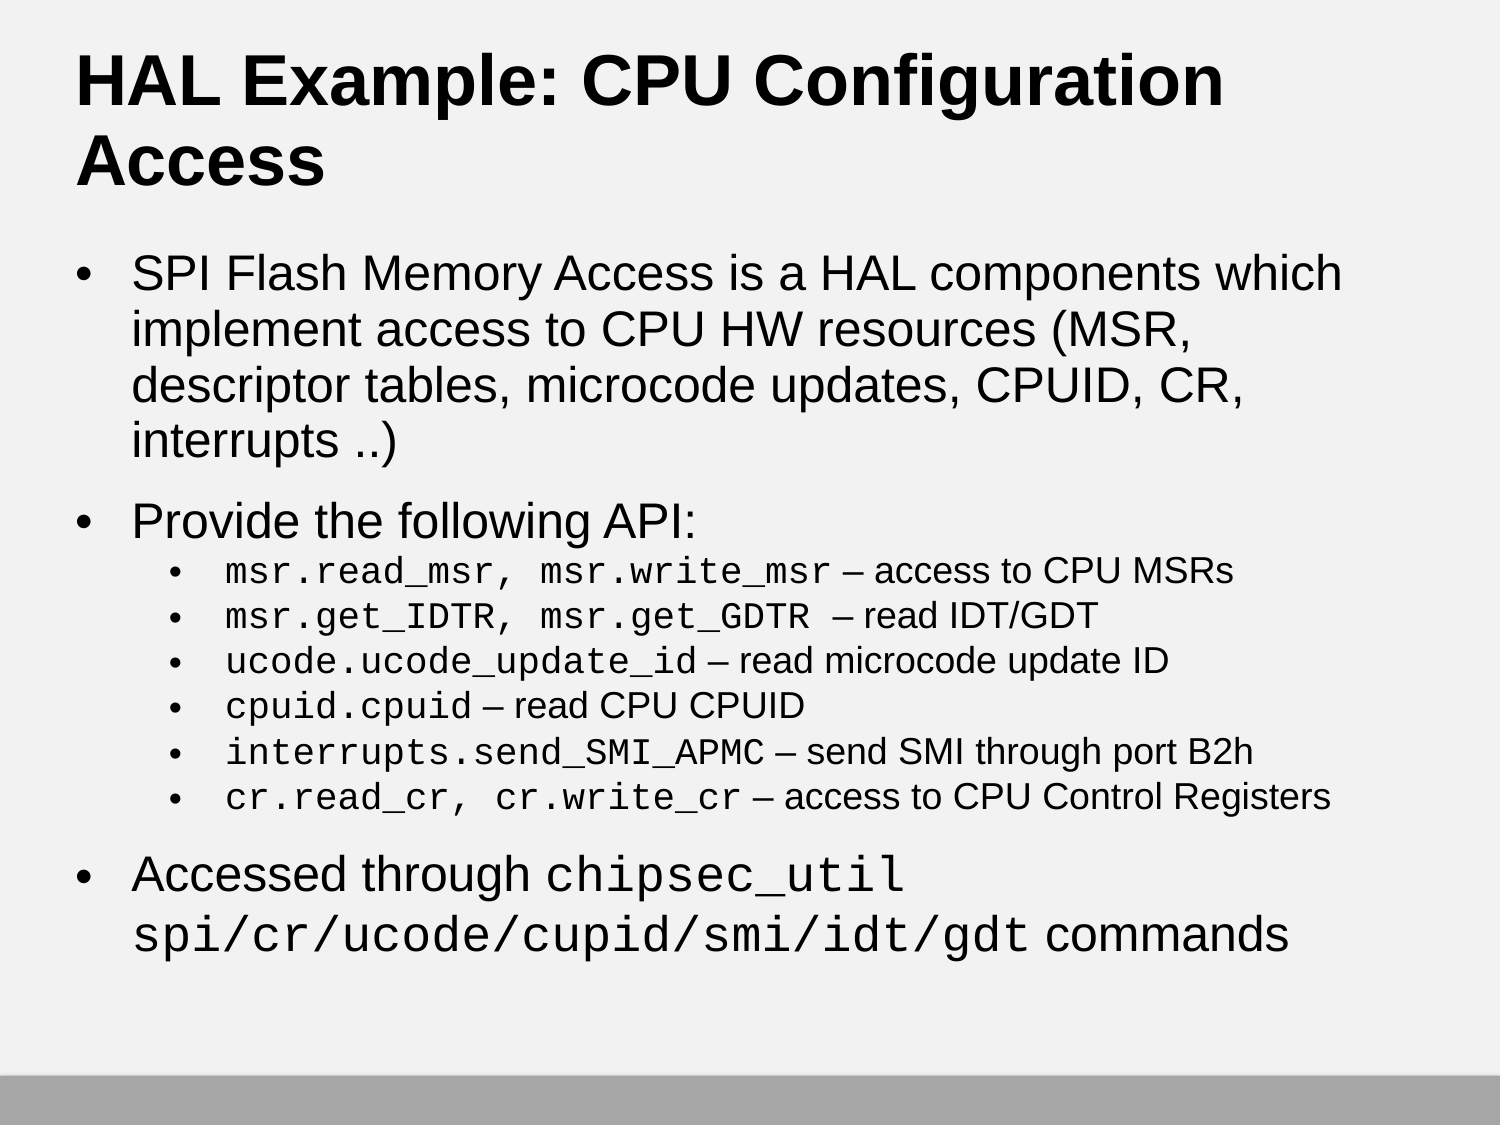

# HAL Example: CPU Configuration Access
SPI Flash Memory Access is a HAL components which implement access to CPU HW resources (MSR, descriptor tables, microcode updates, CPUID, CR, interrupts ..)
Provide the following API:
msr.read_msr, msr.write_msr – access to CPU MSRs
msr.get_IDTR, msr.get_GDTR – read IDT/GDT
ucode.ucode_update_id – read microcode update ID
cpuid.cpuid – read CPU CPUID
interrupts.send_SMI_APMC – send SMI through port B2h
cr.read_cr, cr.write_cr – access to CPU Control Registers
Accessed through chipsec_util spi/cr/ucode/cupid/smi/idt/gdt commands